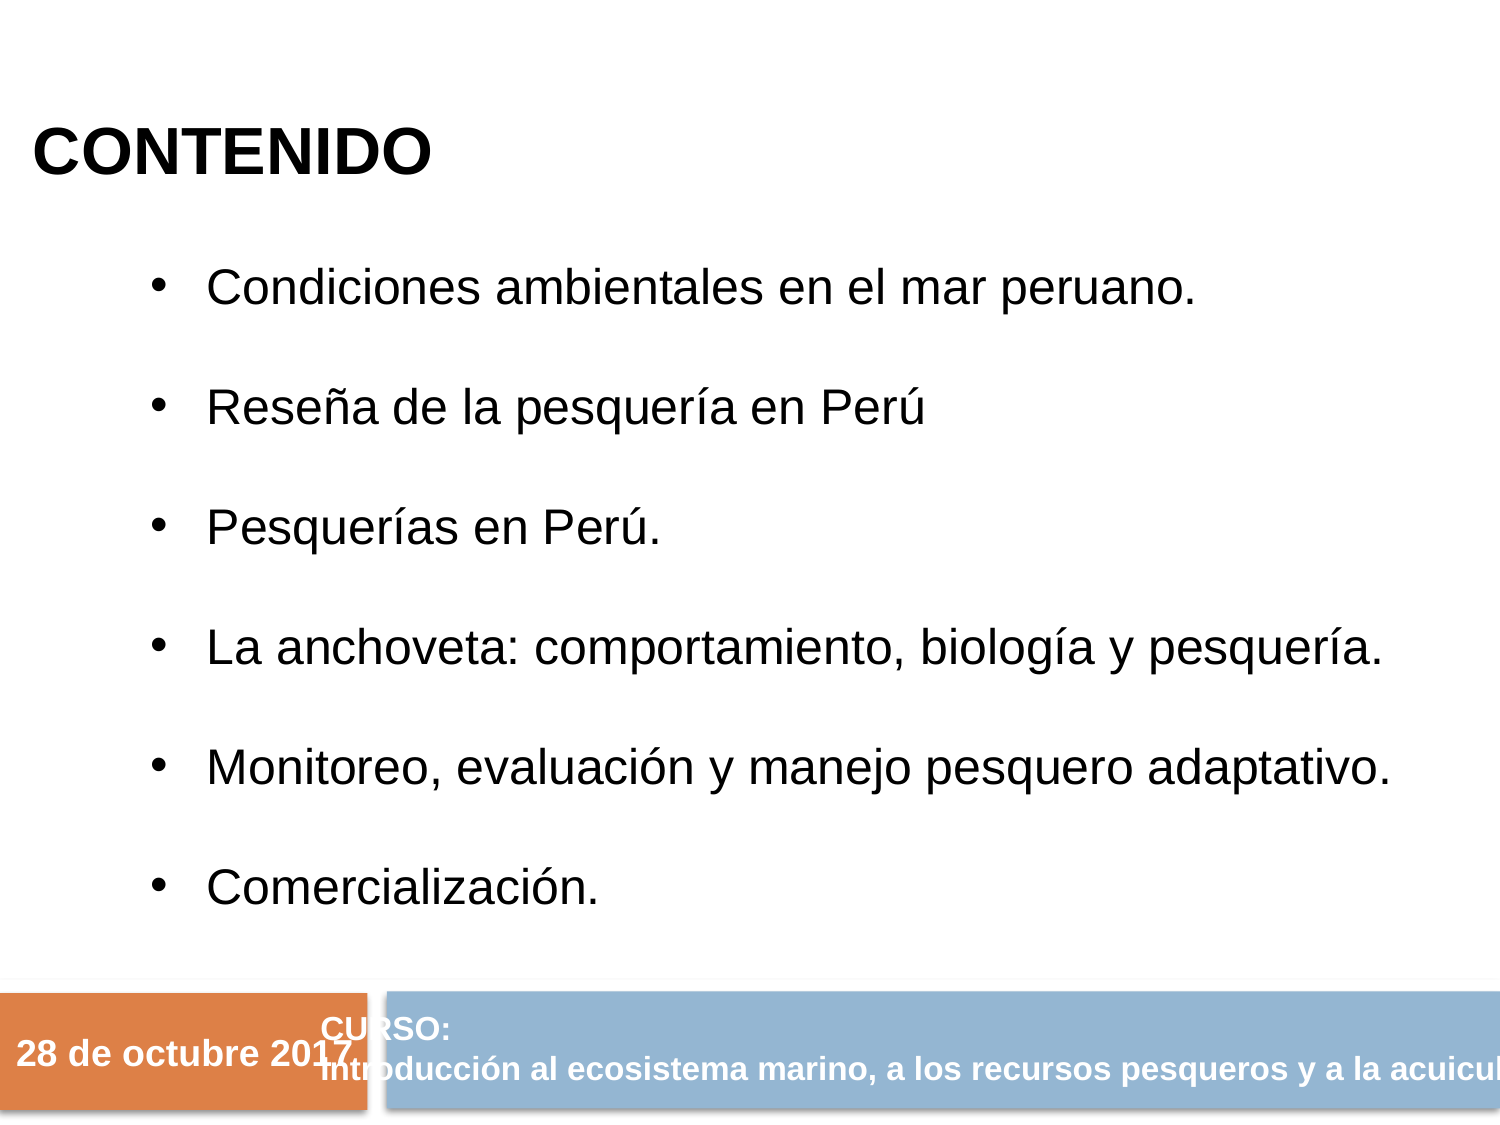

CONTENIDO
Condiciones ambientales en el mar peruano.

Reseña de la pesquería en Perú

Pesquerías en Perú.

La anchoveta: comportamiento, biología y pesquería.

Monitoreo, evaluación y manejo pesquero adaptativo.

Comercialización.
CURSO:
Introducción al ecosistema marino, a los recursos pesqueros y a la acuicultura
28 de octubre 2017